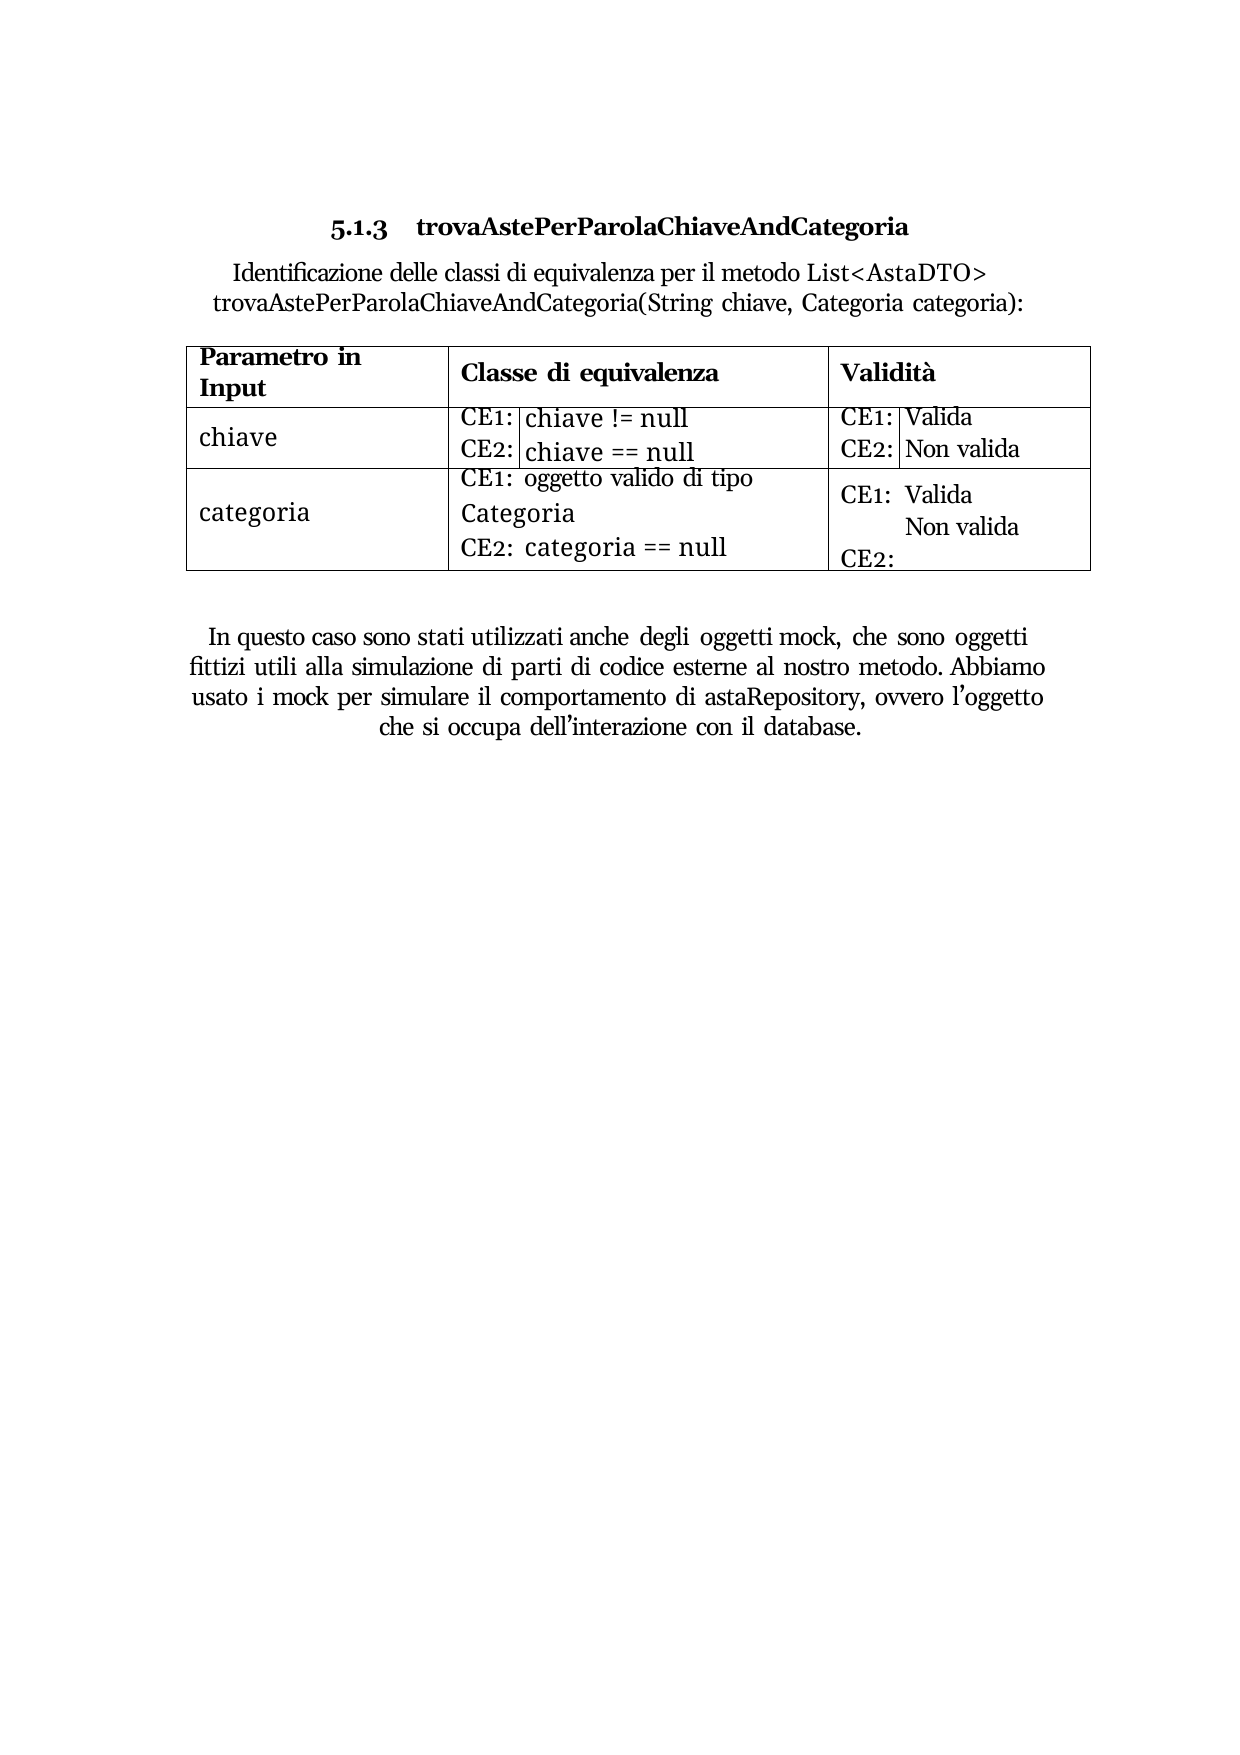

5.1.3	trovaAstePerParolaChiaveAndCategoria
Identificazione delle classi di equivalenza per il metodo List<AstaDTO>  trovaAstePerParolaChiaveAndCategoria(String chiave, Categoria categoria):
| Parametro in Input | Classe di equivalenza |  | Validità |  |
| --- | --- | --- | --- | --- |
| chiave | CE1: CE2: | chiave != null chiave == null | CE1: CE2: | Valida Non valida |
| categoria | CE1: oggetto valido di tipo Categoria CE2: categoria == null |  | CE1: CE2: | Valida Non valida |
In questo caso sono stati utilizzati anche degli oggetti mock, che sono oggetti  fittizi utili alla simulazione di parti di codice esterne al nostro metodo. Abbiamo  usato i mock per simulare il comportamento di astaRepository, ovvero l’oggetto  che si occupa dell’interazione con il database.